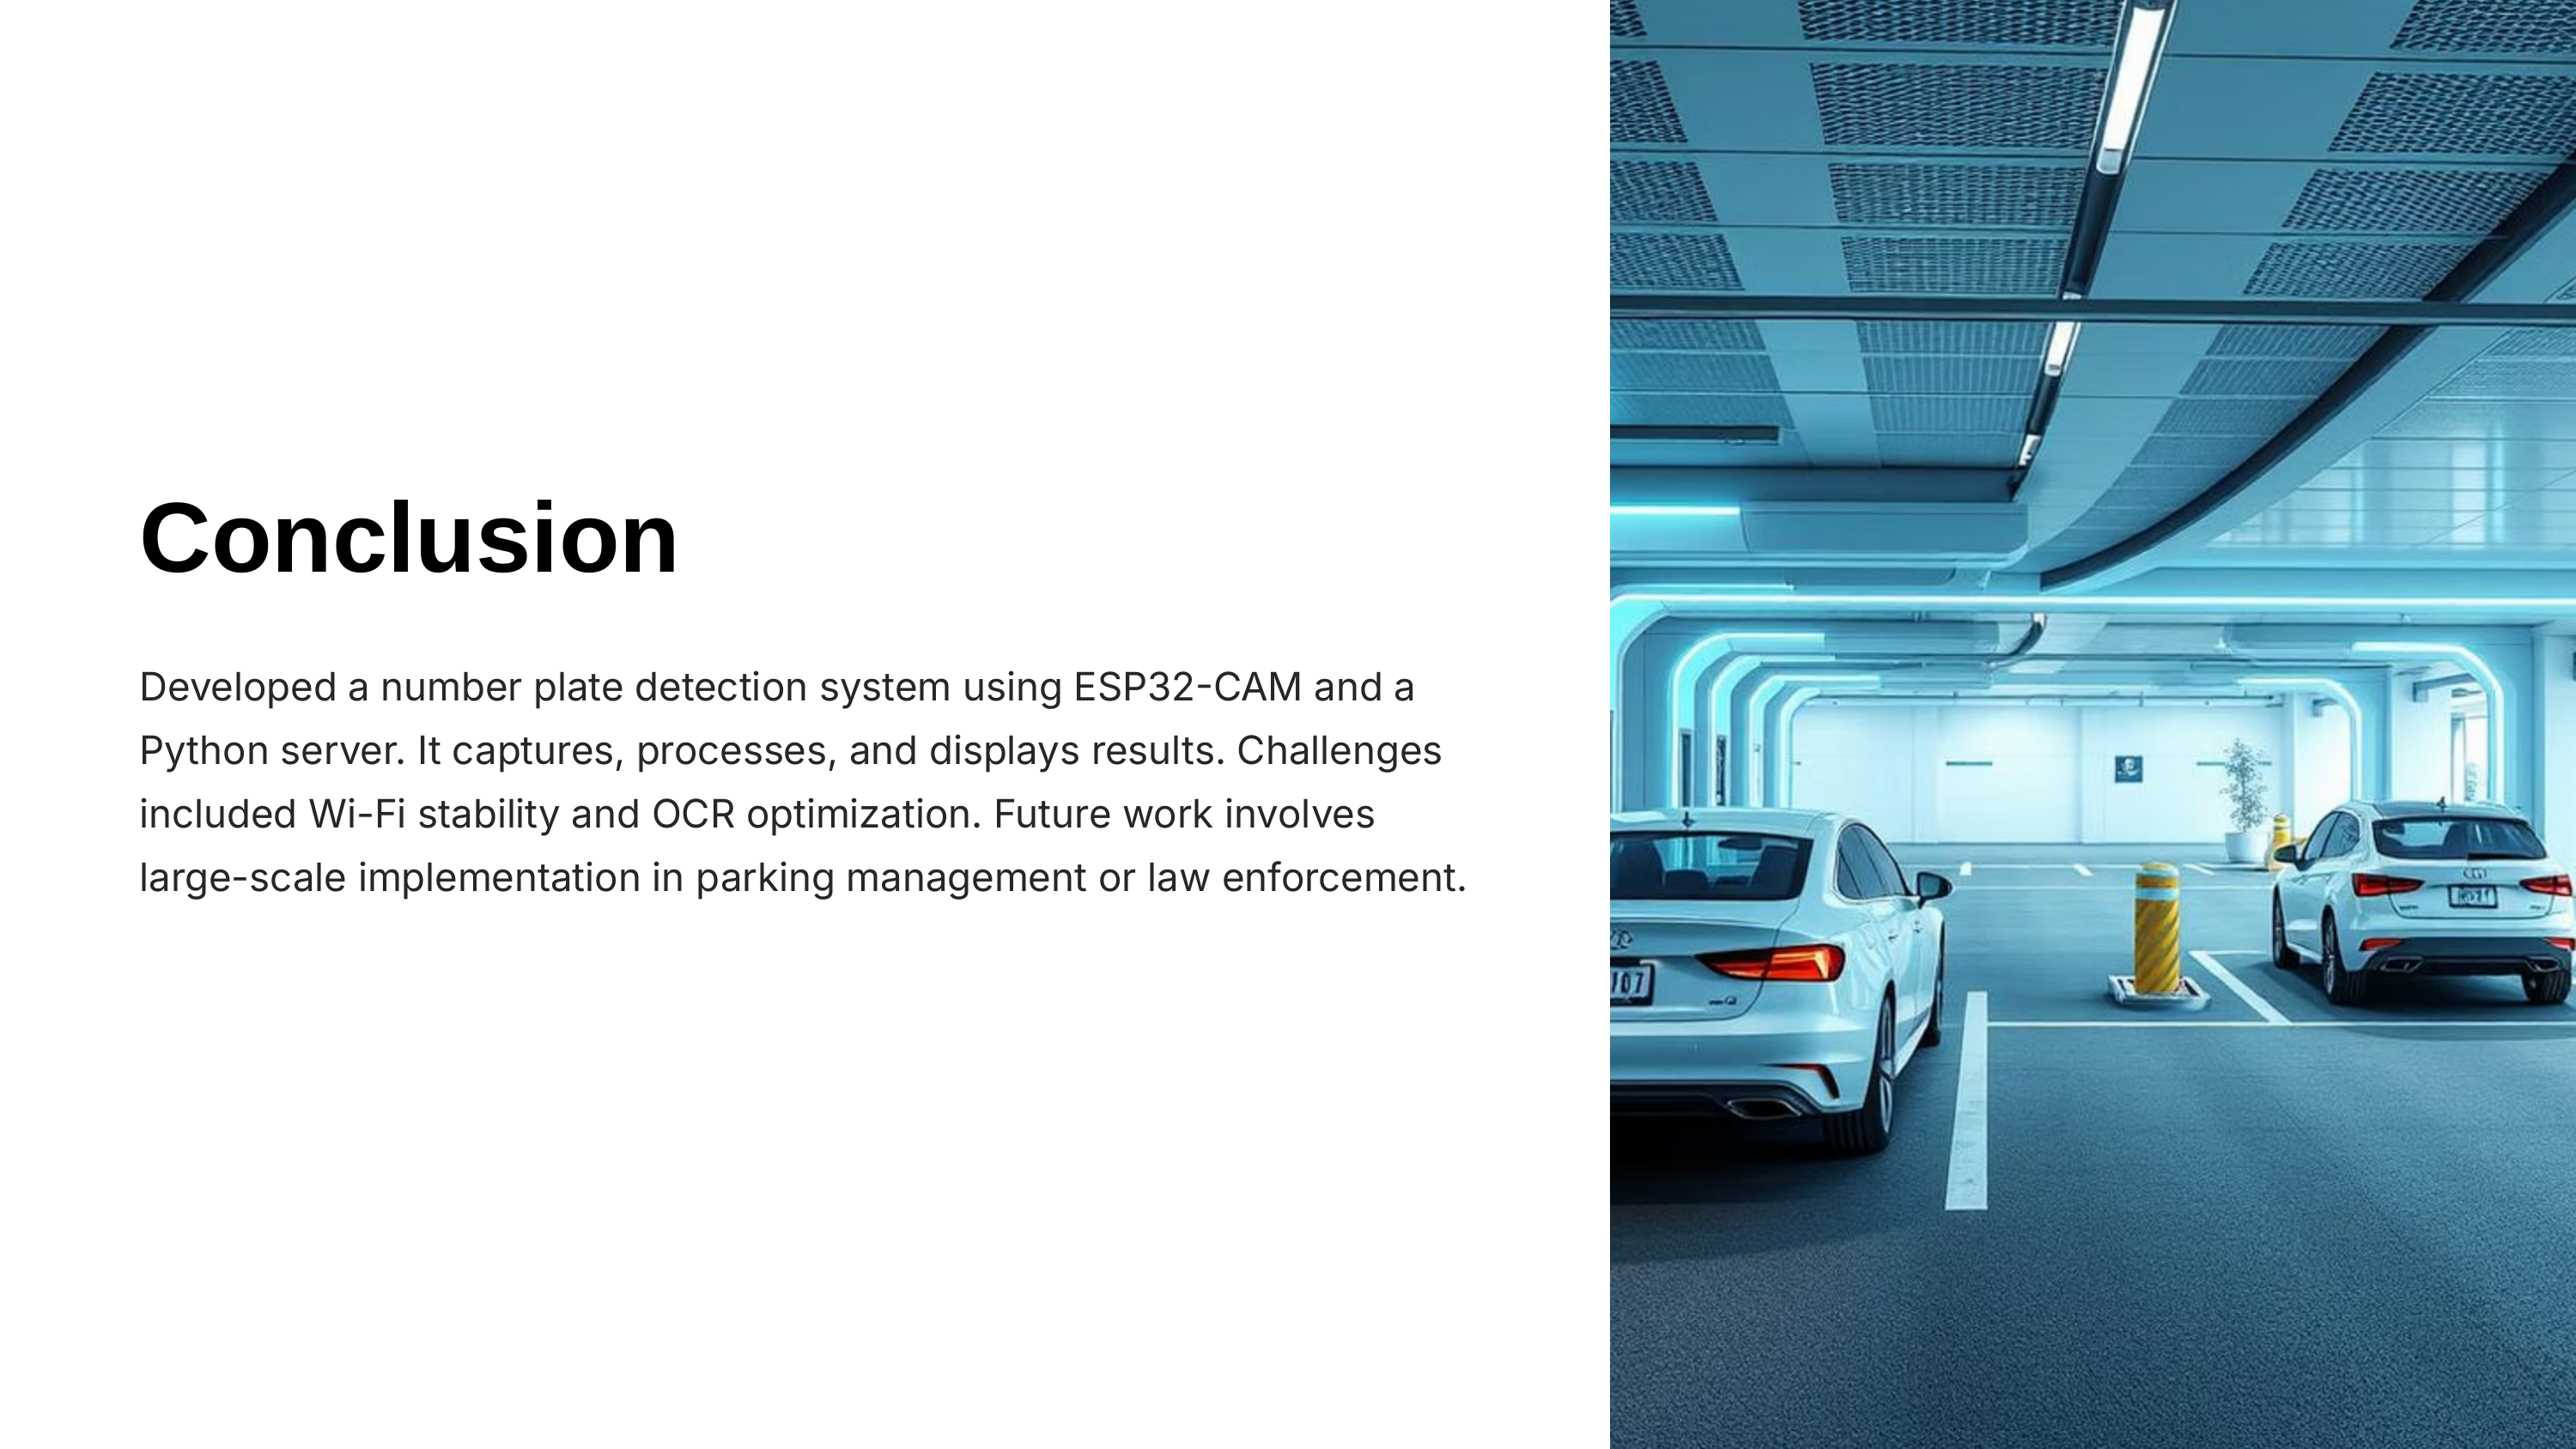

Conclusion
Developed a number plate detection system using ESP32-CAM and a Python server. It captures, processes, and displays results. Challenges included Wi-Fi stability and OCR optimization. Future work involves large-scale implementation in parking management or law enforcement.